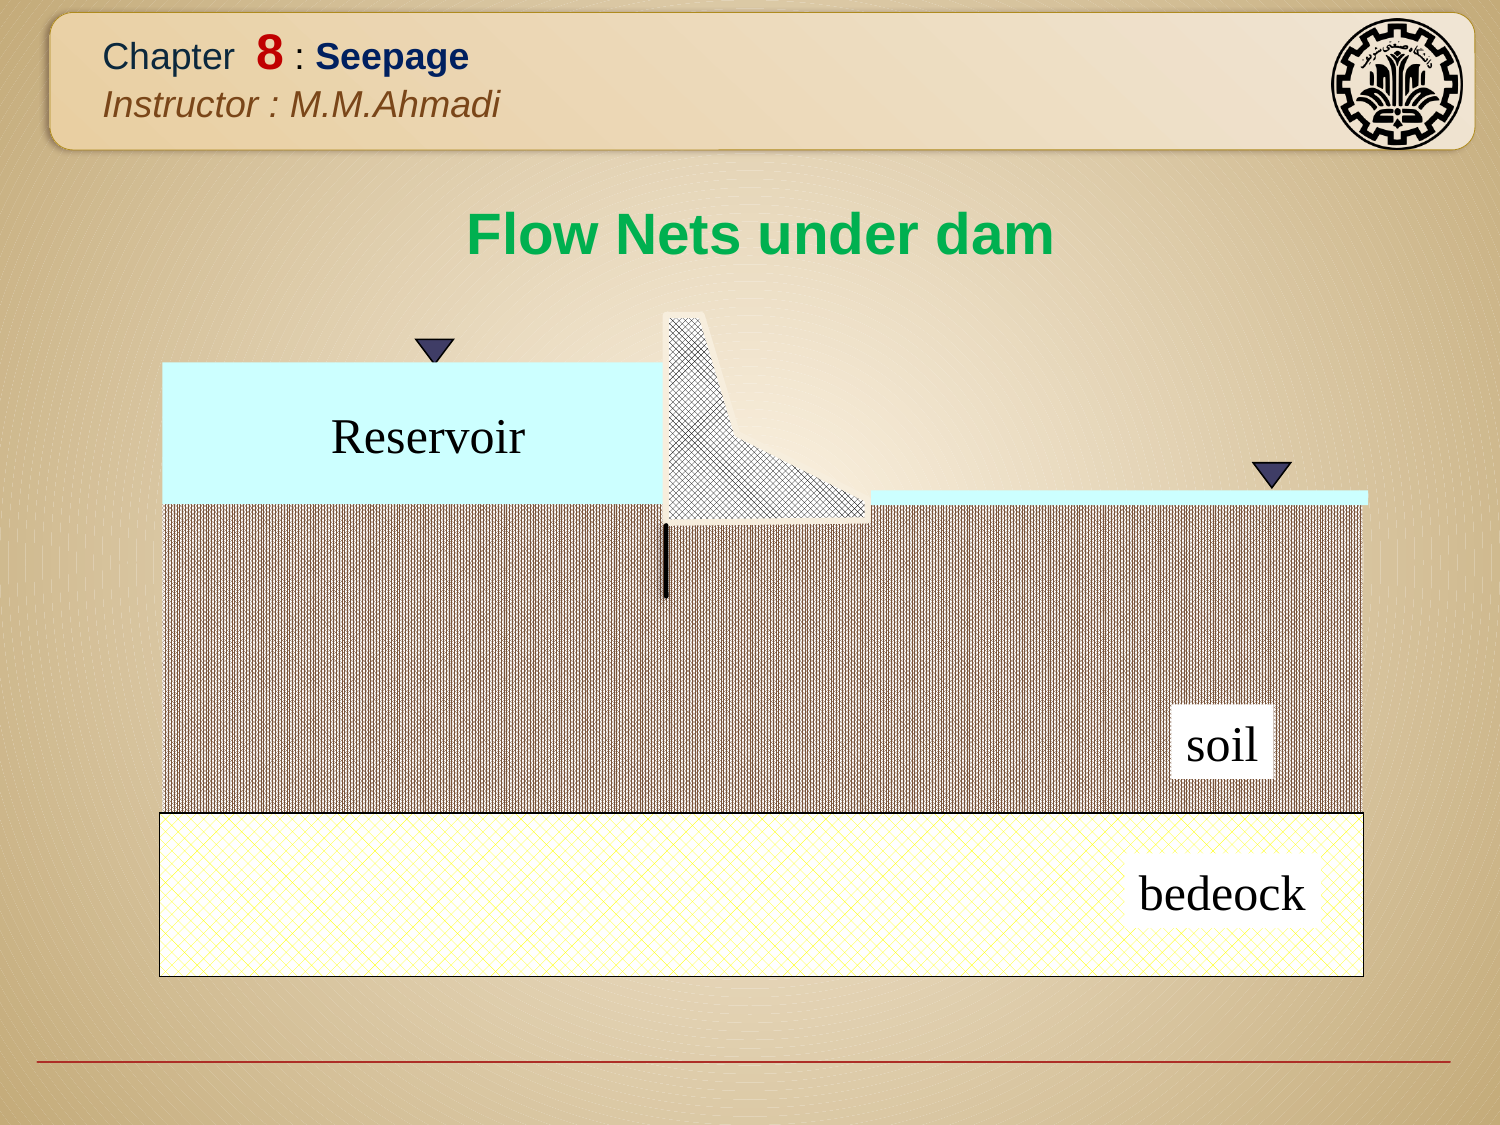

Flow Nets under dam

Reservoir

soil

bedeock